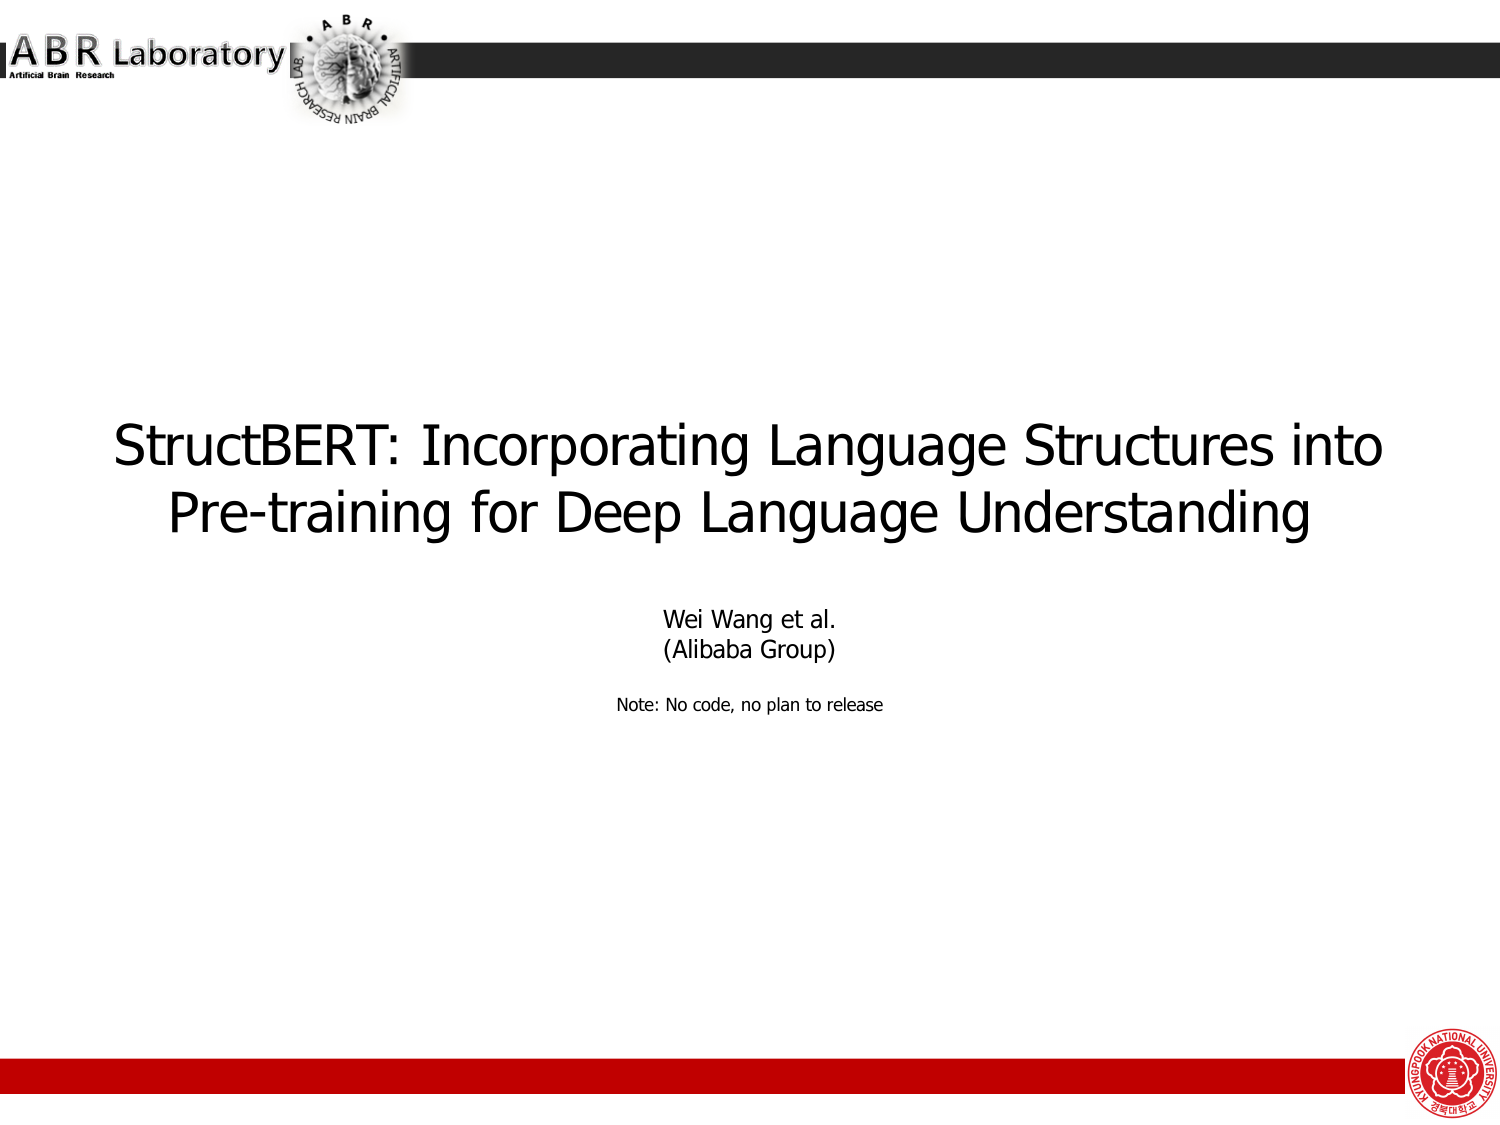

# StructBERT: Incorporating Language Structures into Pre-training for Deep Language Understanding Wei Wang et al. (Alibaba Group) Note: No code, no plan to release